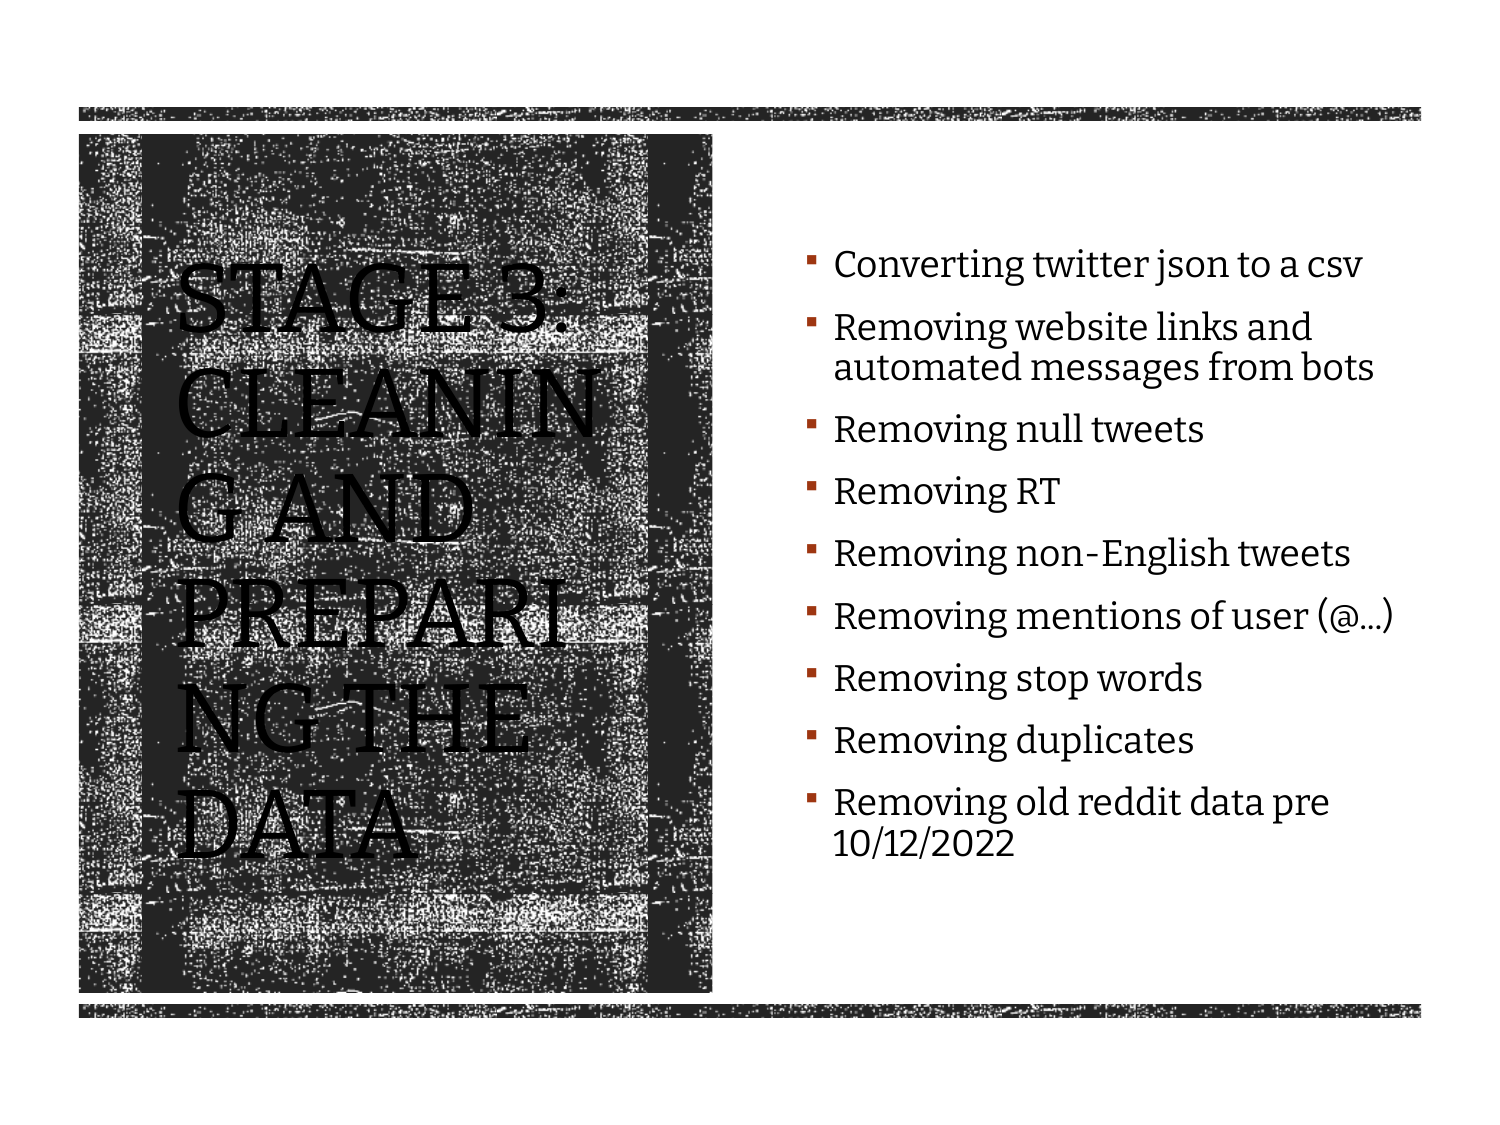

Converting twitter json to a csv
Removing website links and automated messages from bots
Removing null tweets
Removing RT
Removing non-English tweets
Removing mentions of user (@...)
Removing stop words
Removing duplicates
Removing old reddit data pre 10/12/2022
# Stage 3: cleaning and preparing the data